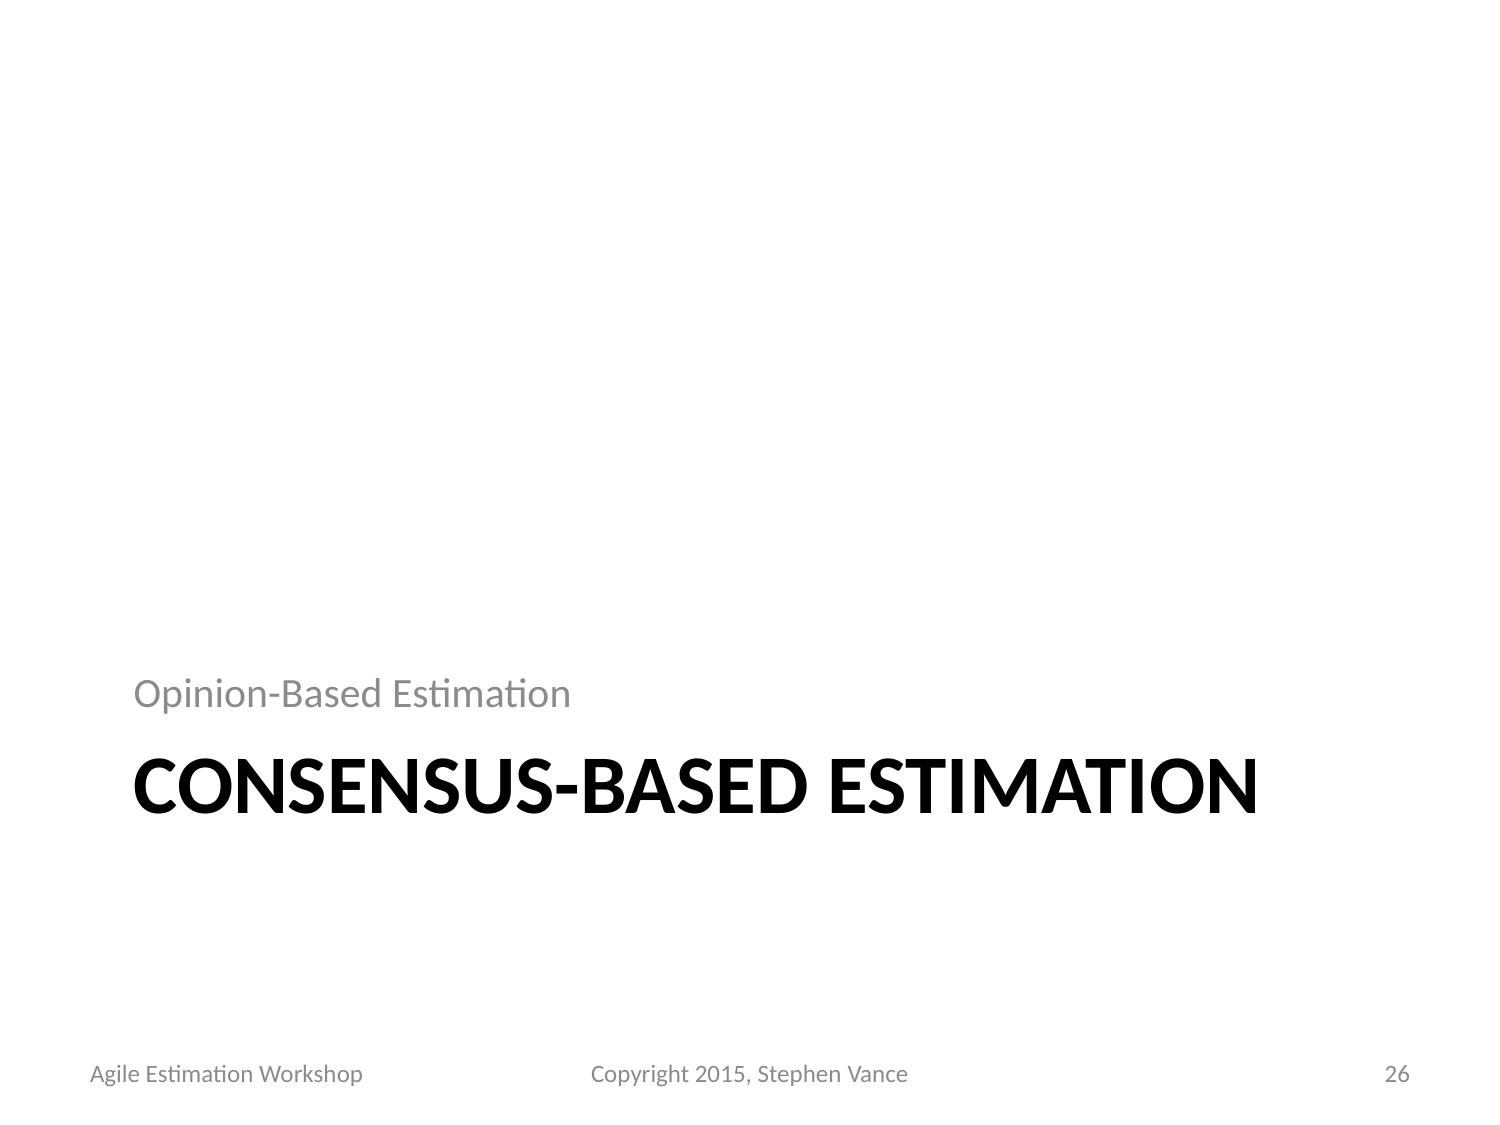

Opinion-Based Estimation
# Consensus-Based Estimation
Agile Estimation Workshop
Copyright 2015, Stephen Vance
26